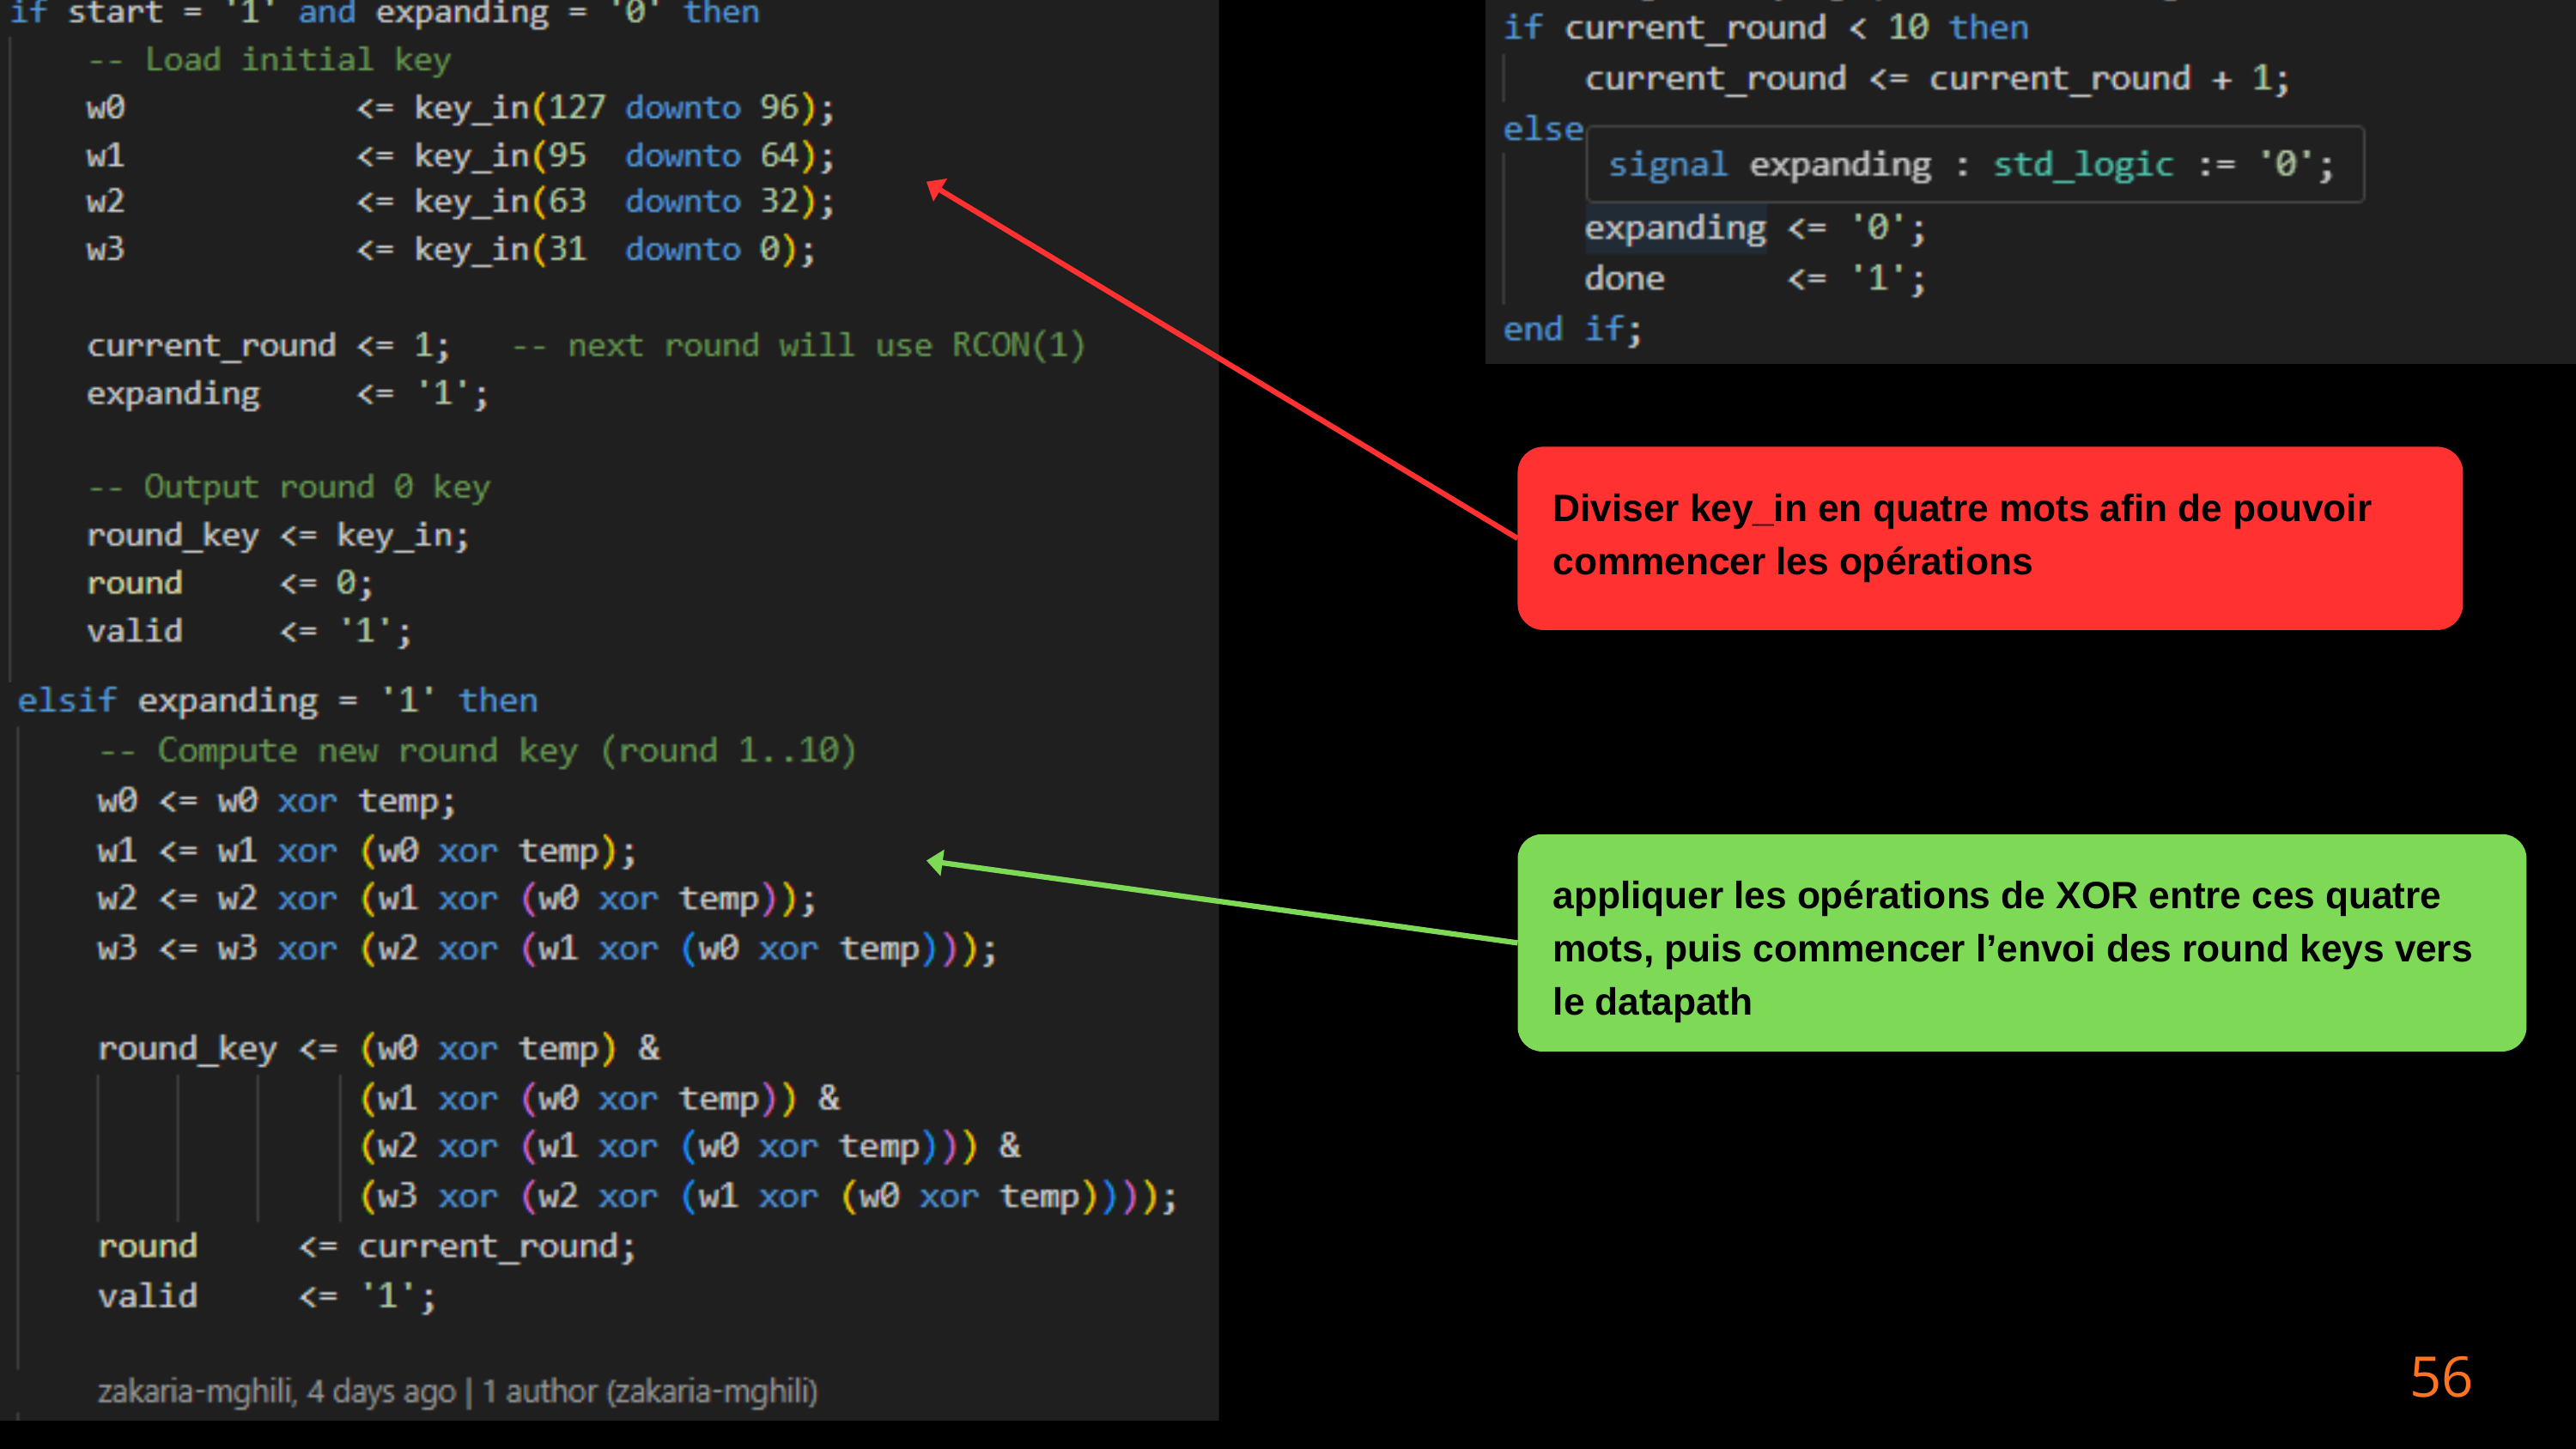

Diviser key_in en quatre mots afin de pouvoir commencer les opérations

appliquer les opérations de XOR entre ces quatre mots, puis commencer l’envoi des round keys vers le datapath

56